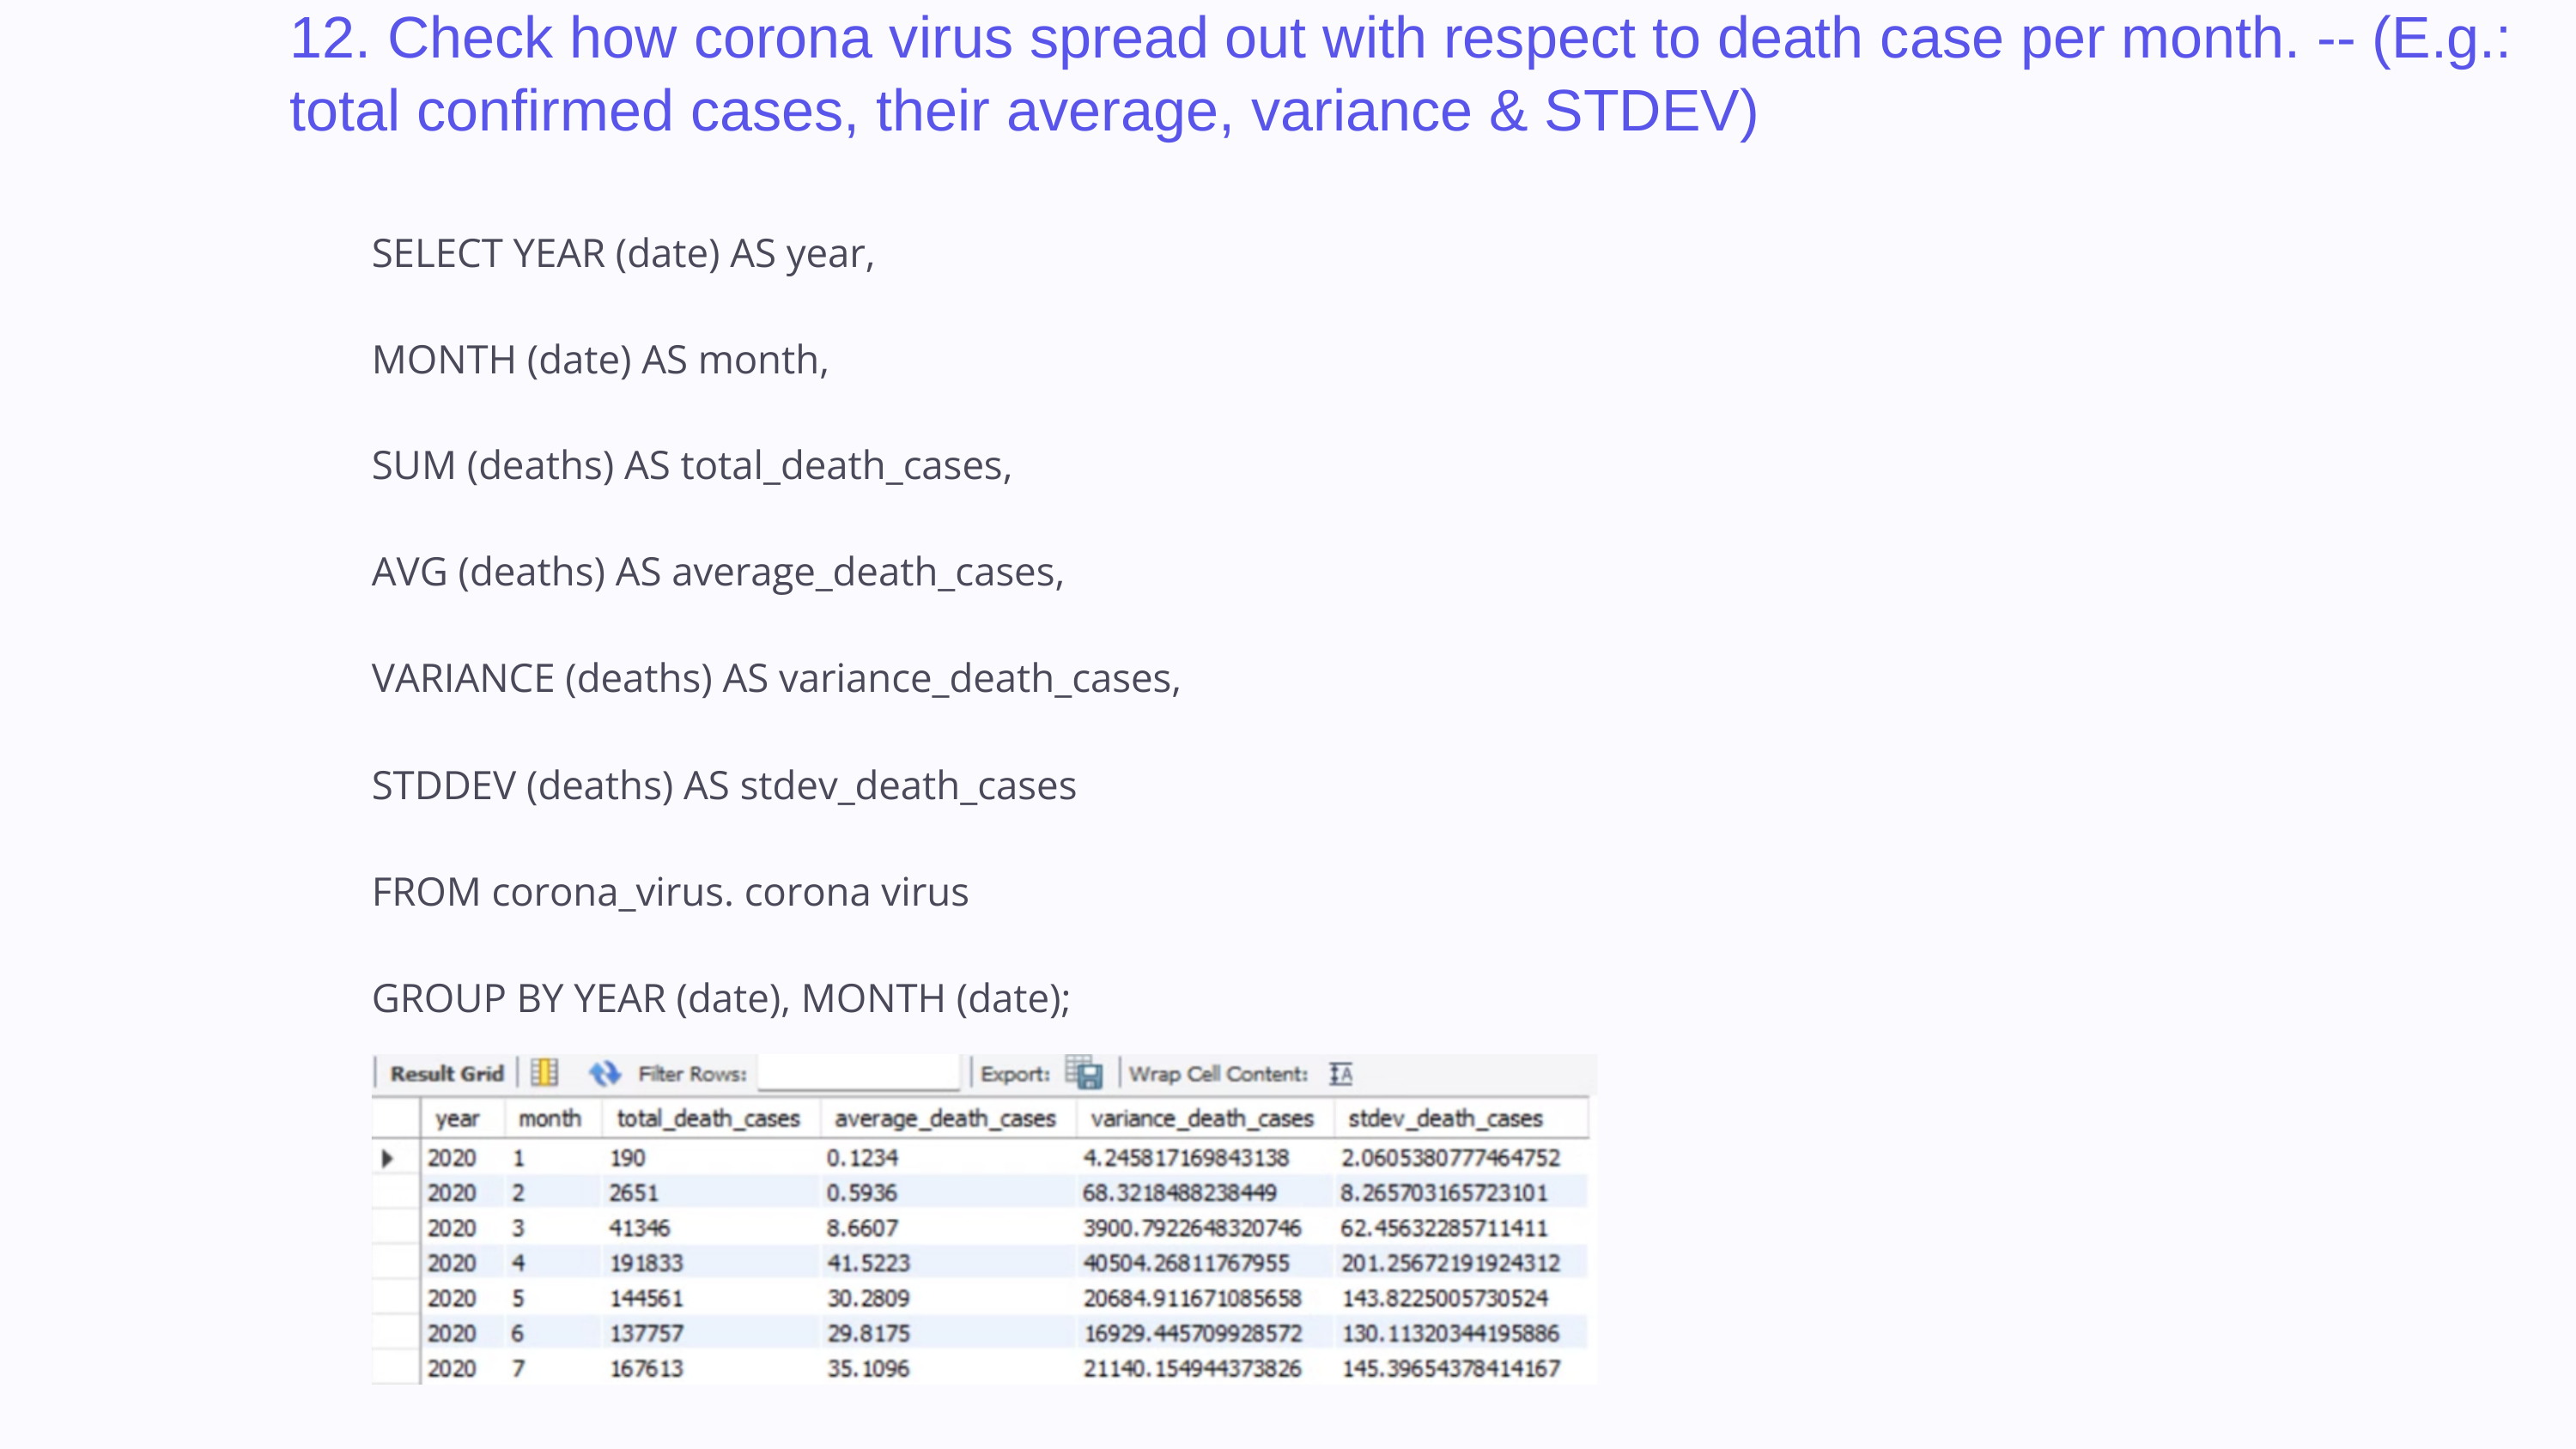

12. Check how corona virus spread out with respect to death case per month. -- (E.g.: total confirmed cases, their average, variance & STDEV)
SELECT YEAR (date) AS year,
MONTH (date) AS month,
SUM (deaths) AS total_death_cases,
AVG (deaths) AS average_death_cases,
VARIANCE (deaths) AS variance_death_cases,
STDDEV (deaths) AS stdev_death_cases
FROM corona_virus. corona virus
GROUP BY YEAR (date), MONTH (date);